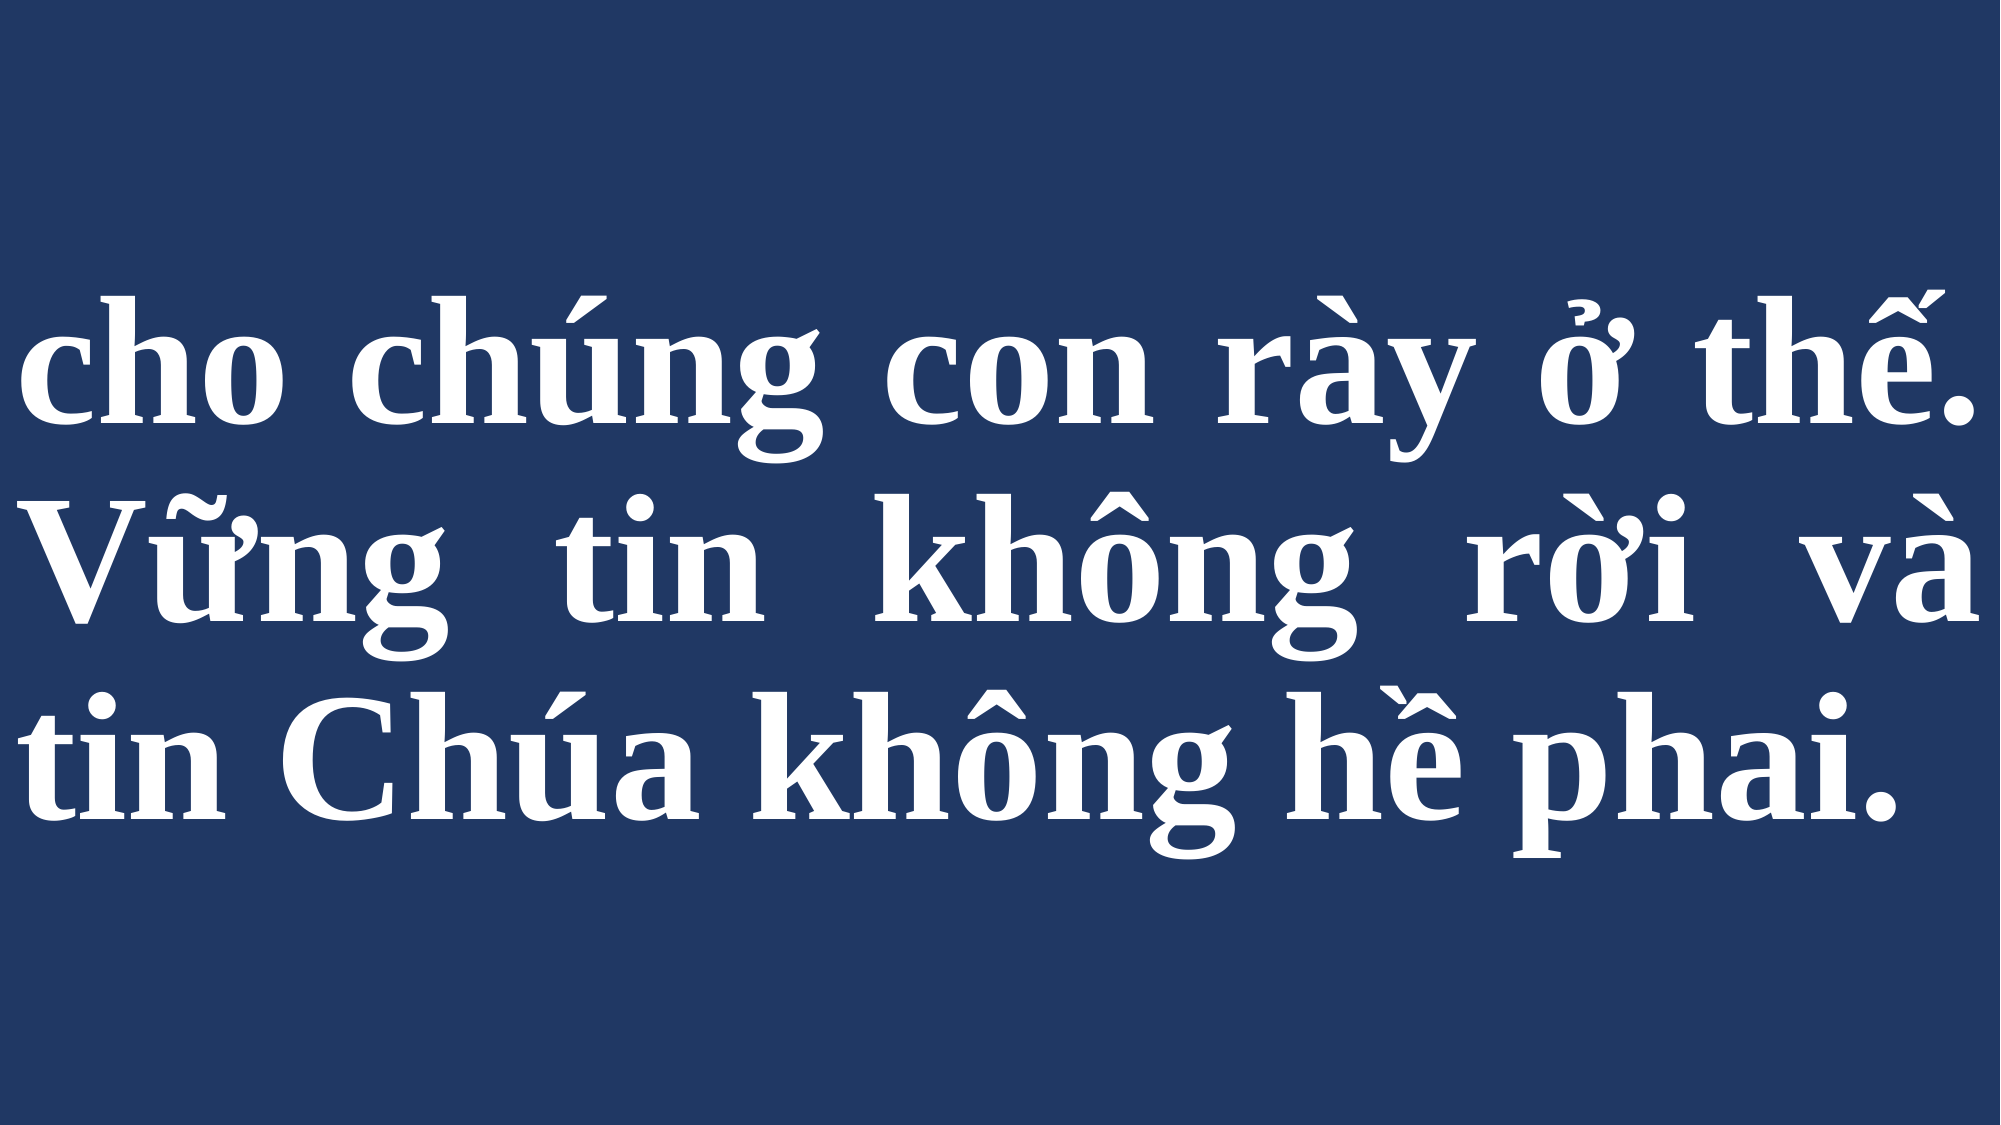

# cho chúng con rày ở thế. Vững tin không rời và tin Chúa không hề phai.